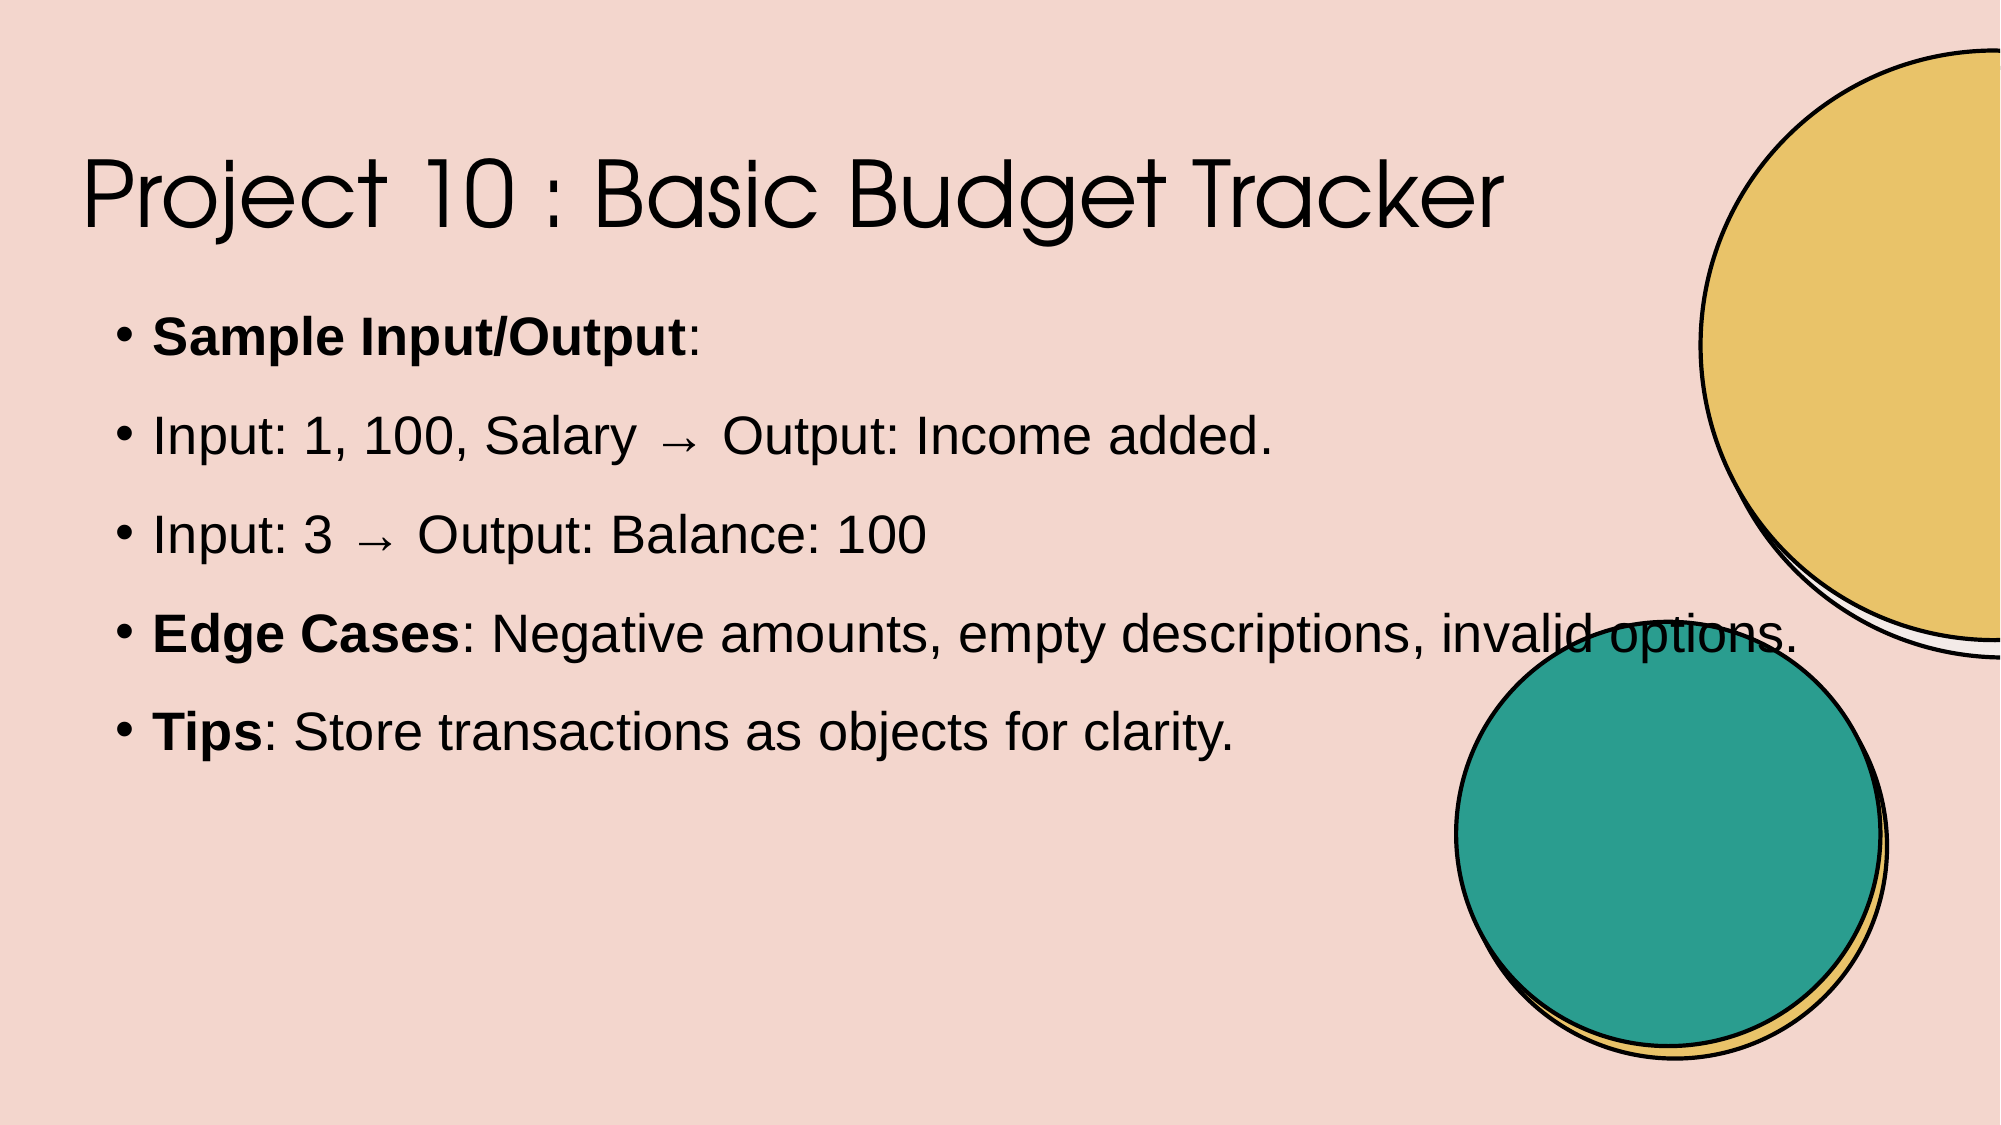

# Project 10 : Basic Budget Tracker
Sample Input/Output:
Input: 1, 100, Salary → Output: Income added.
Input: 3 → Output: Balance: 100
Edge Cases: Negative amounts, empty descriptions, invalid options.
Tips: Store transactions as objects for clarity.